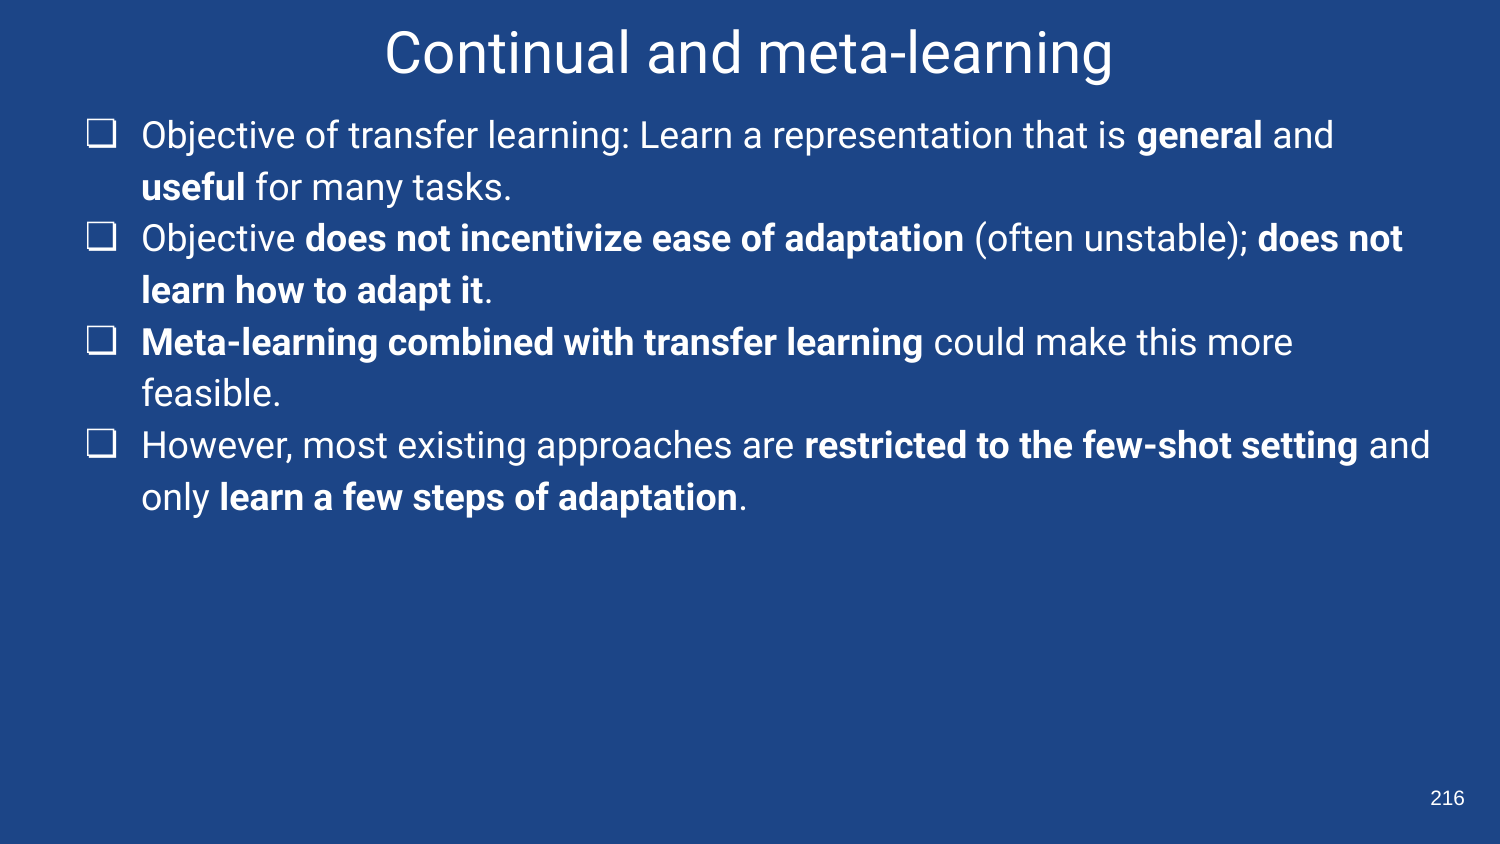

# Continual and meta-learning
Objective of transfer learning: Learn a representation that is general and useful for many tasks.
Objective does not incentivize ease of adaptation (often unstable); does not learn how to adapt it.
Meta-learning combined with transfer learning could make this more feasible.
However, most existing approaches are restricted to the few-shot setting and only learn a few steps of adaptation.
216